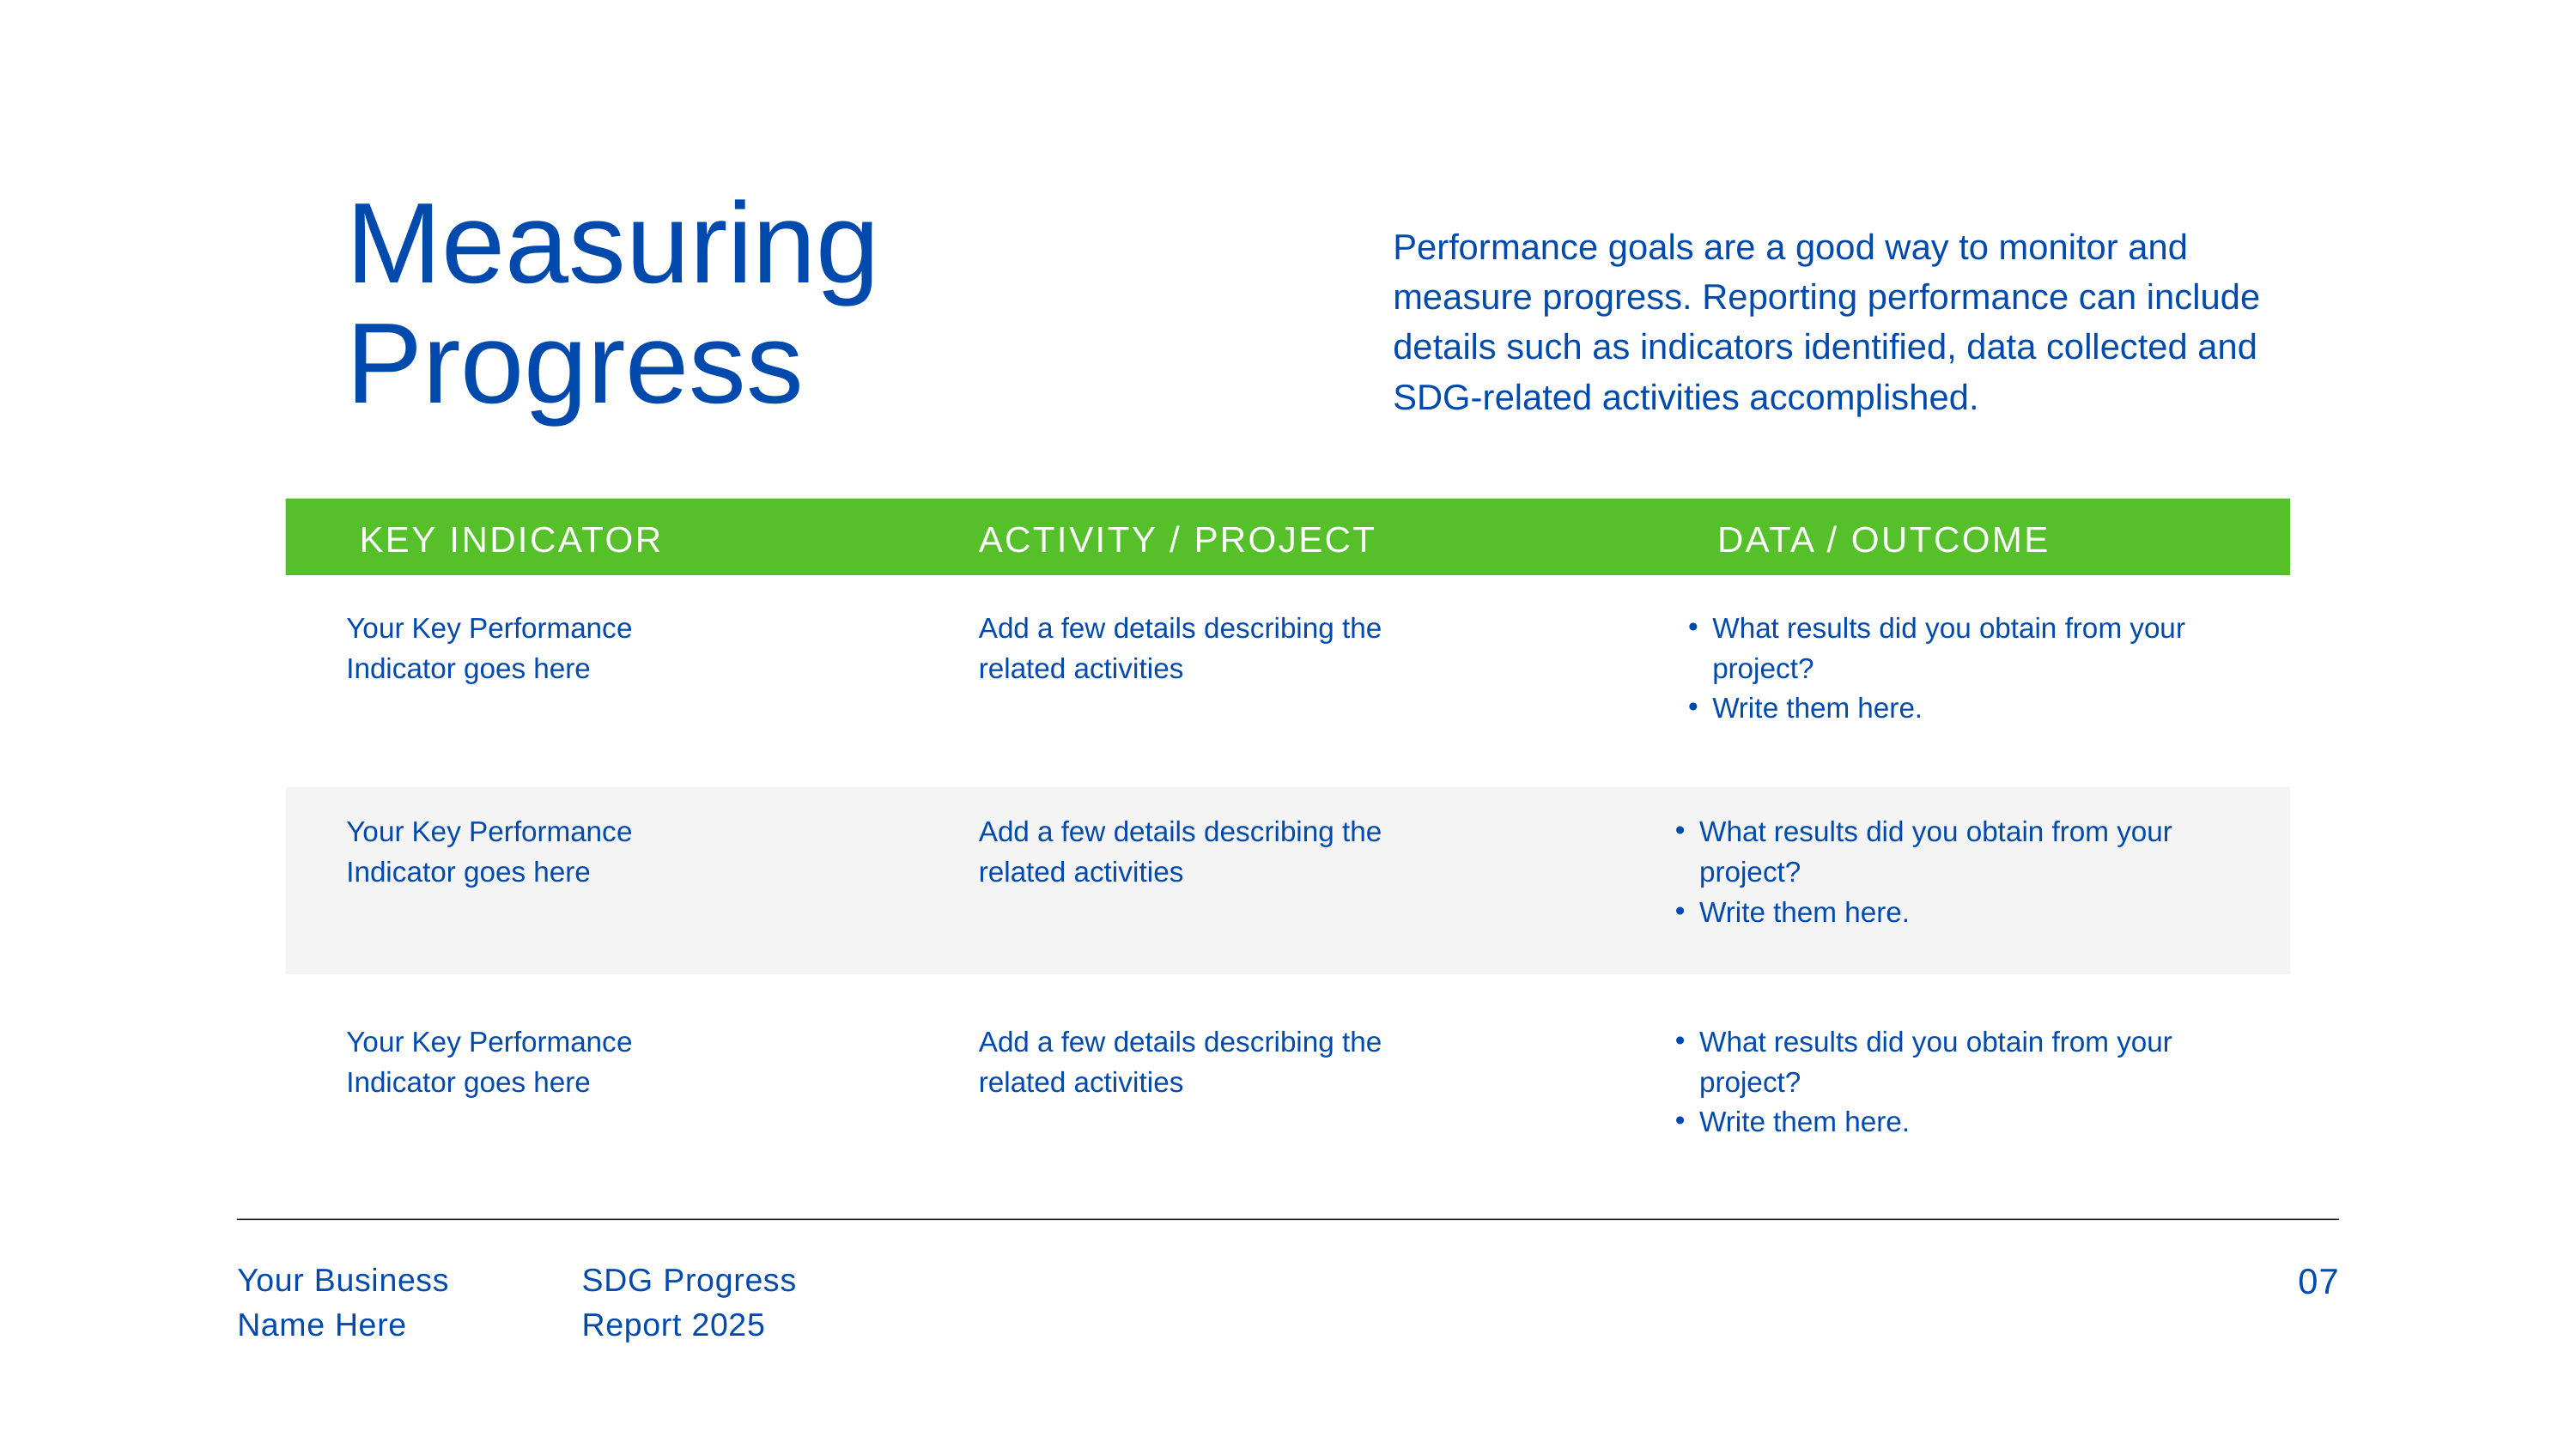

Measuring
Progress
Performance goals are a good way to monitor and measure progress. Reporting performance can include details such as indicators identified, data collected and SDG-related activities accomplished.

KEY INDICATOR
ACTIVITY / PROJECT
DATA / OUTCOME
Your Key Performance Indicator goes here
Add a few details describing the related activities
What results did you obtain from your project?
Write them here.

Your Key Performance Indicator goes here
Add a few details describing the related activities
What results did you obtain from your project?
Write them here.
Your Key Performance Indicator goes here
Add a few details describing the related activities
What results did you obtain from your project?
Write them here.

07
Your Business
Name Here
SDG Progress
Report 2025